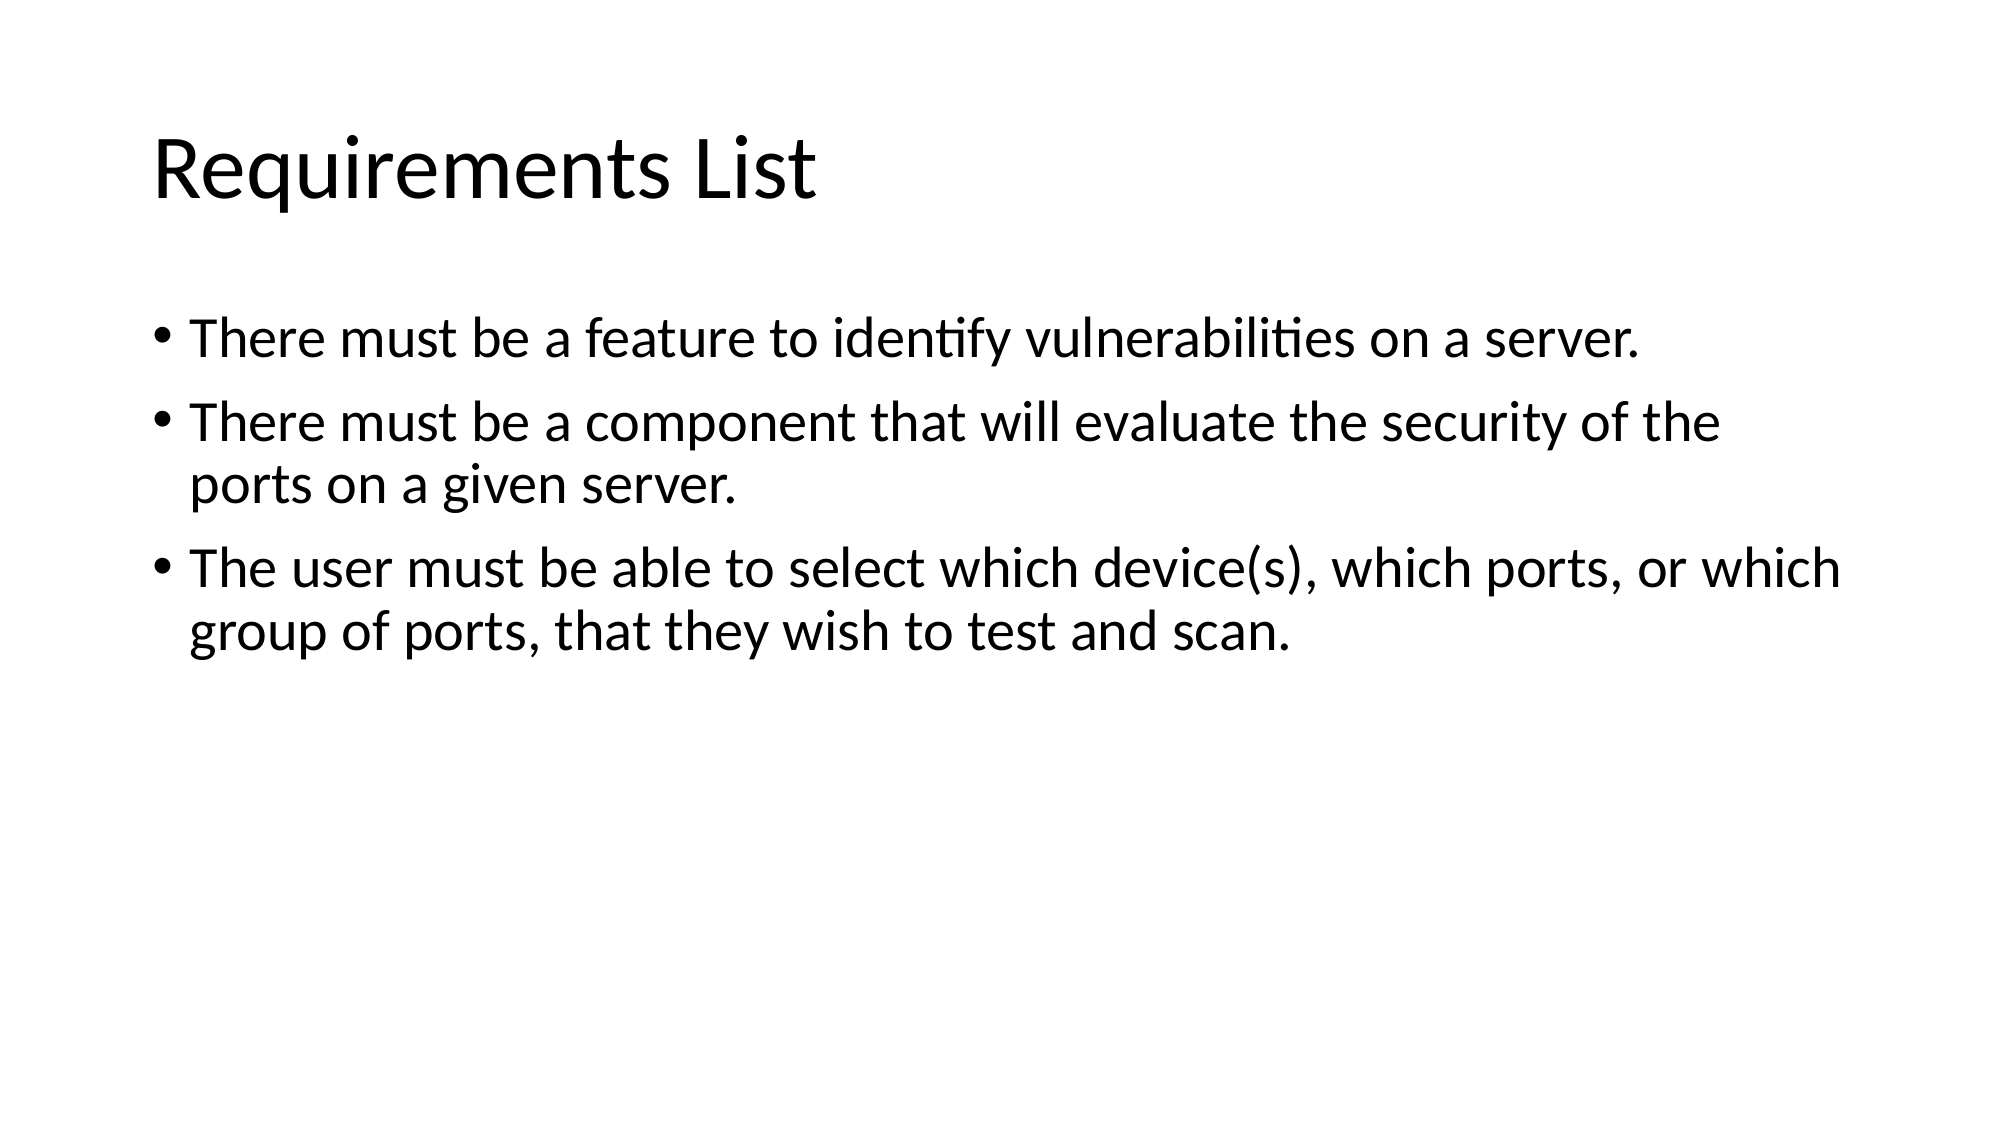

# Requirements List
There must be a feature to identify vulnerabilities on a server.
There must be a component that will evaluate the security of the ports on a given server.
The user must be able to select which device(s), which ports, or which group of ports, that they wish to test and scan.